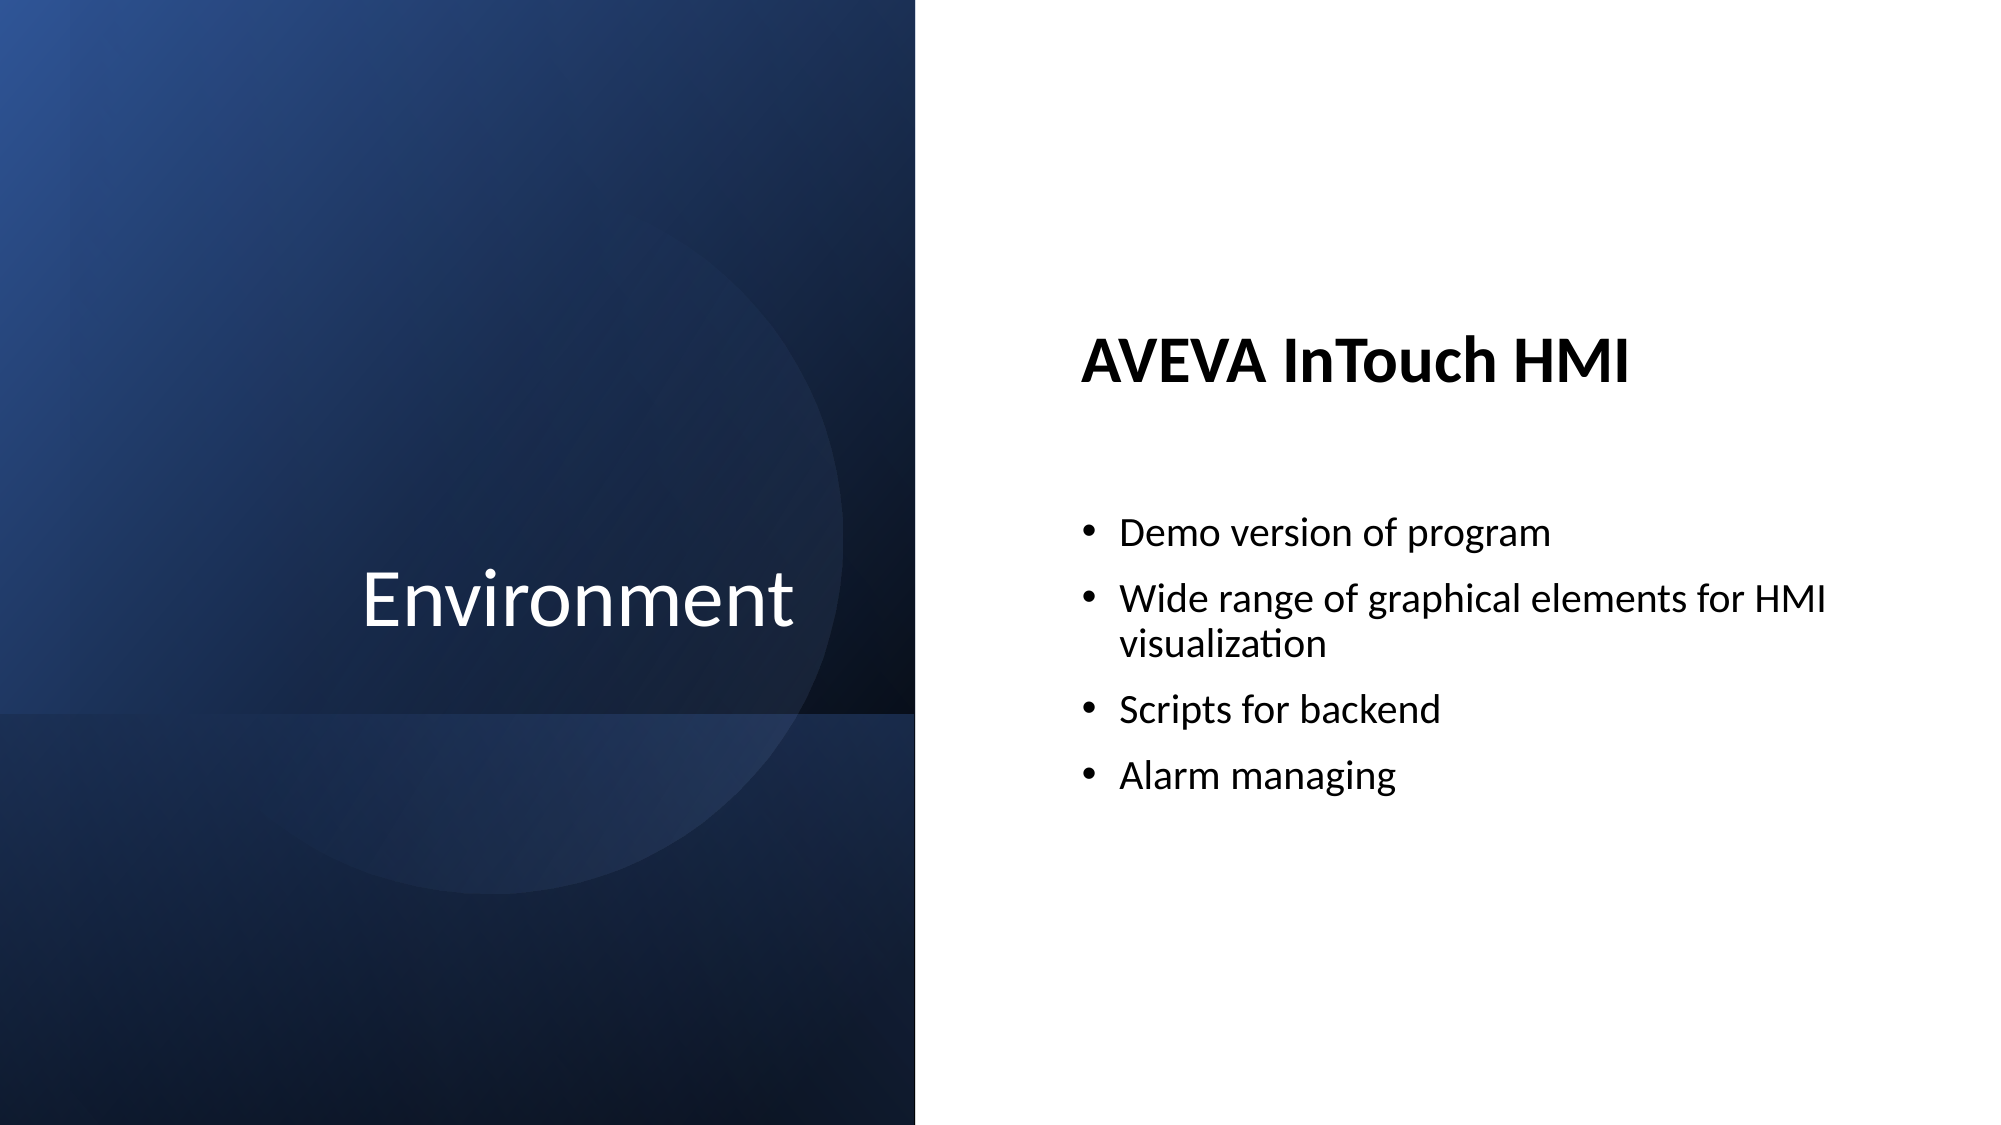

# Environment

AVEVA InTouch HMI

Demo version of program
Wide range of graphical elements for HMI visualization
Scripts for backend
Alarm managing